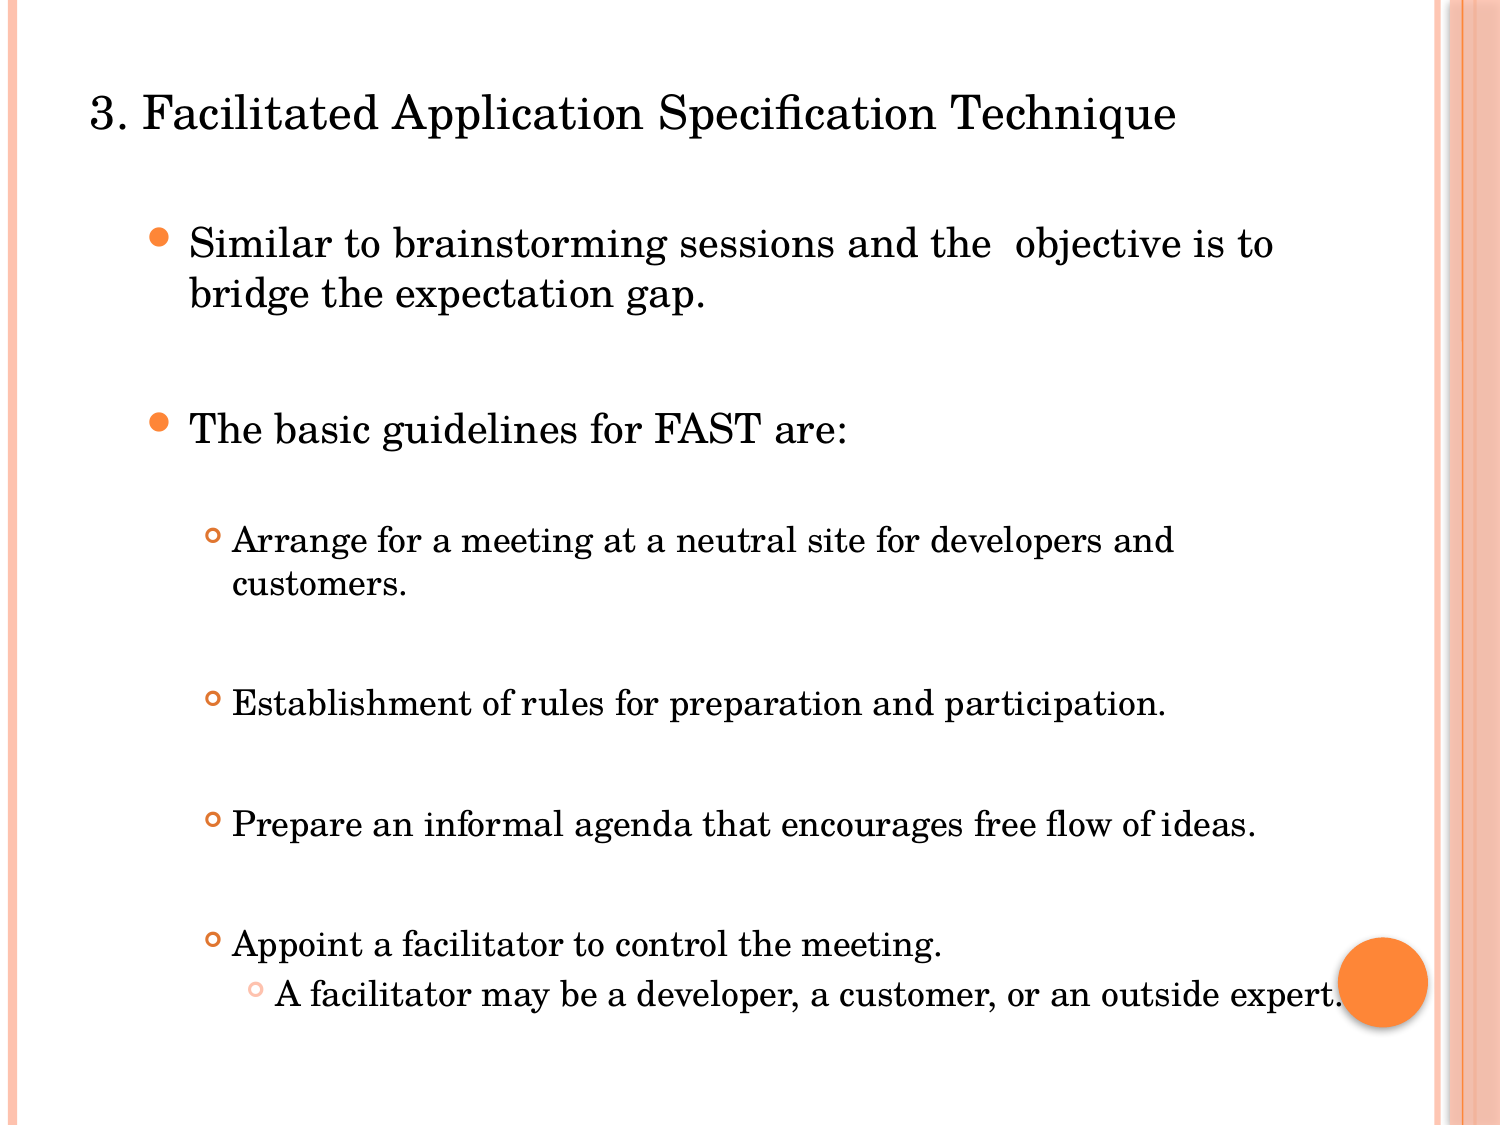

3. Facilitated Application Specification Technique

Similar to brainstorming sessions and the  objective is to bridge the expectation gap.

The basic guidelines for FAST are:

Arrange for a meeting at a neutral site for developers and customers.

Establishment of rules for preparation and participation.

Prepare an informal agenda that encourages free flow of ideas.

Appoint a facilitator to control the meeting.
A facilitator may be a developer, a customer, or an outside expert.